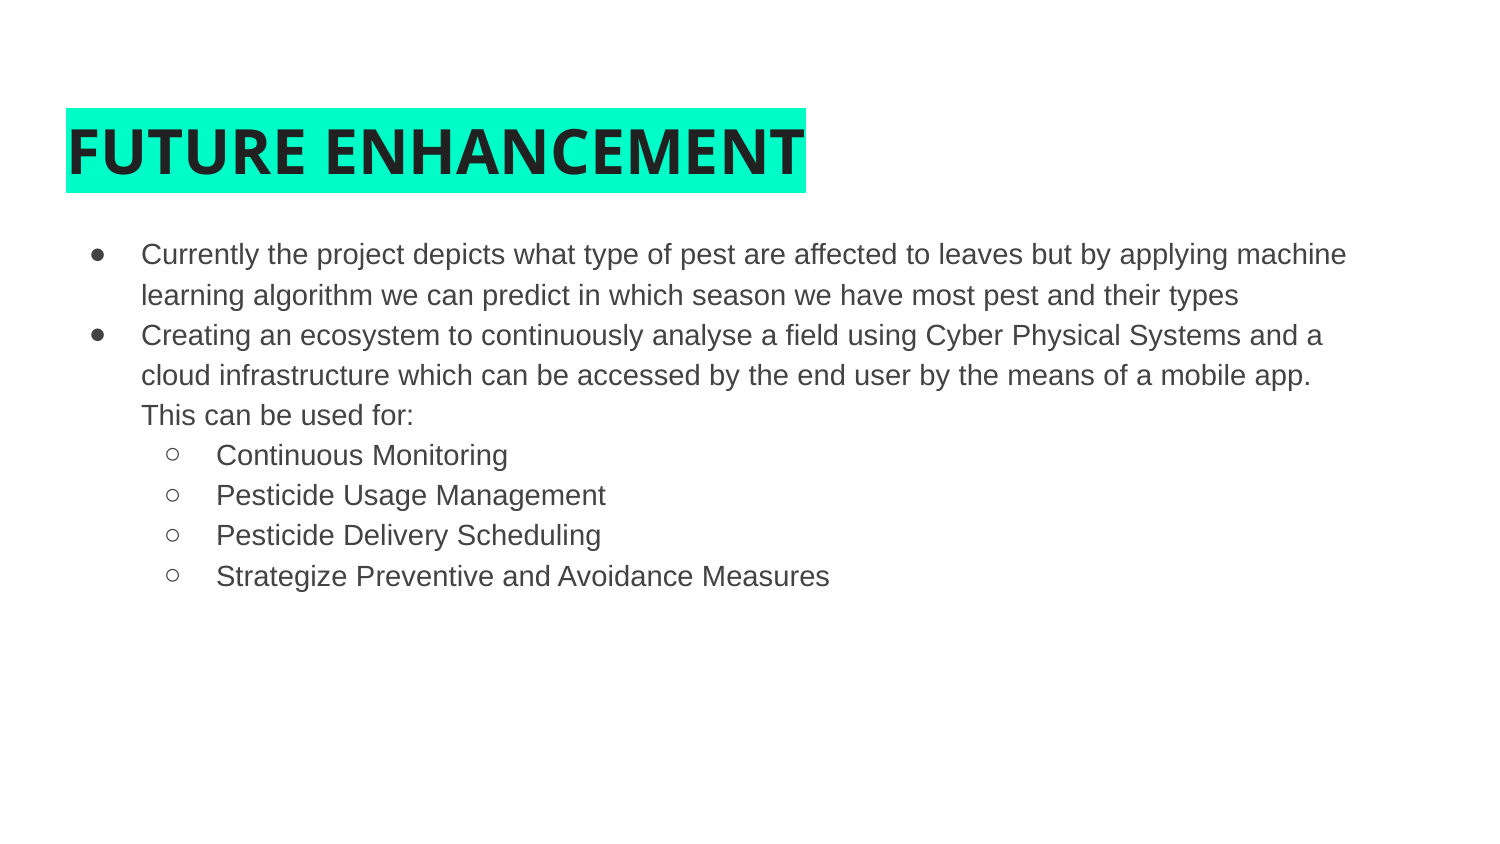

# FUTURE ENHANCEMENT
Currently the project depicts what type of pest are affected to leaves but by applying machine learning algorithm we can predict in which season we have most pest and their types
Creating an ecosystem to continuously analyse a field using Cyber Physical Systems and a cloud infrastructure which can be accessed by the end user by the means of a mobile app.
This can be used for:
Continuous Monitoring
Pesticide Usage Management
Pesticide Delivery Scheduling
Strategize Preventive and Avoidance Measures